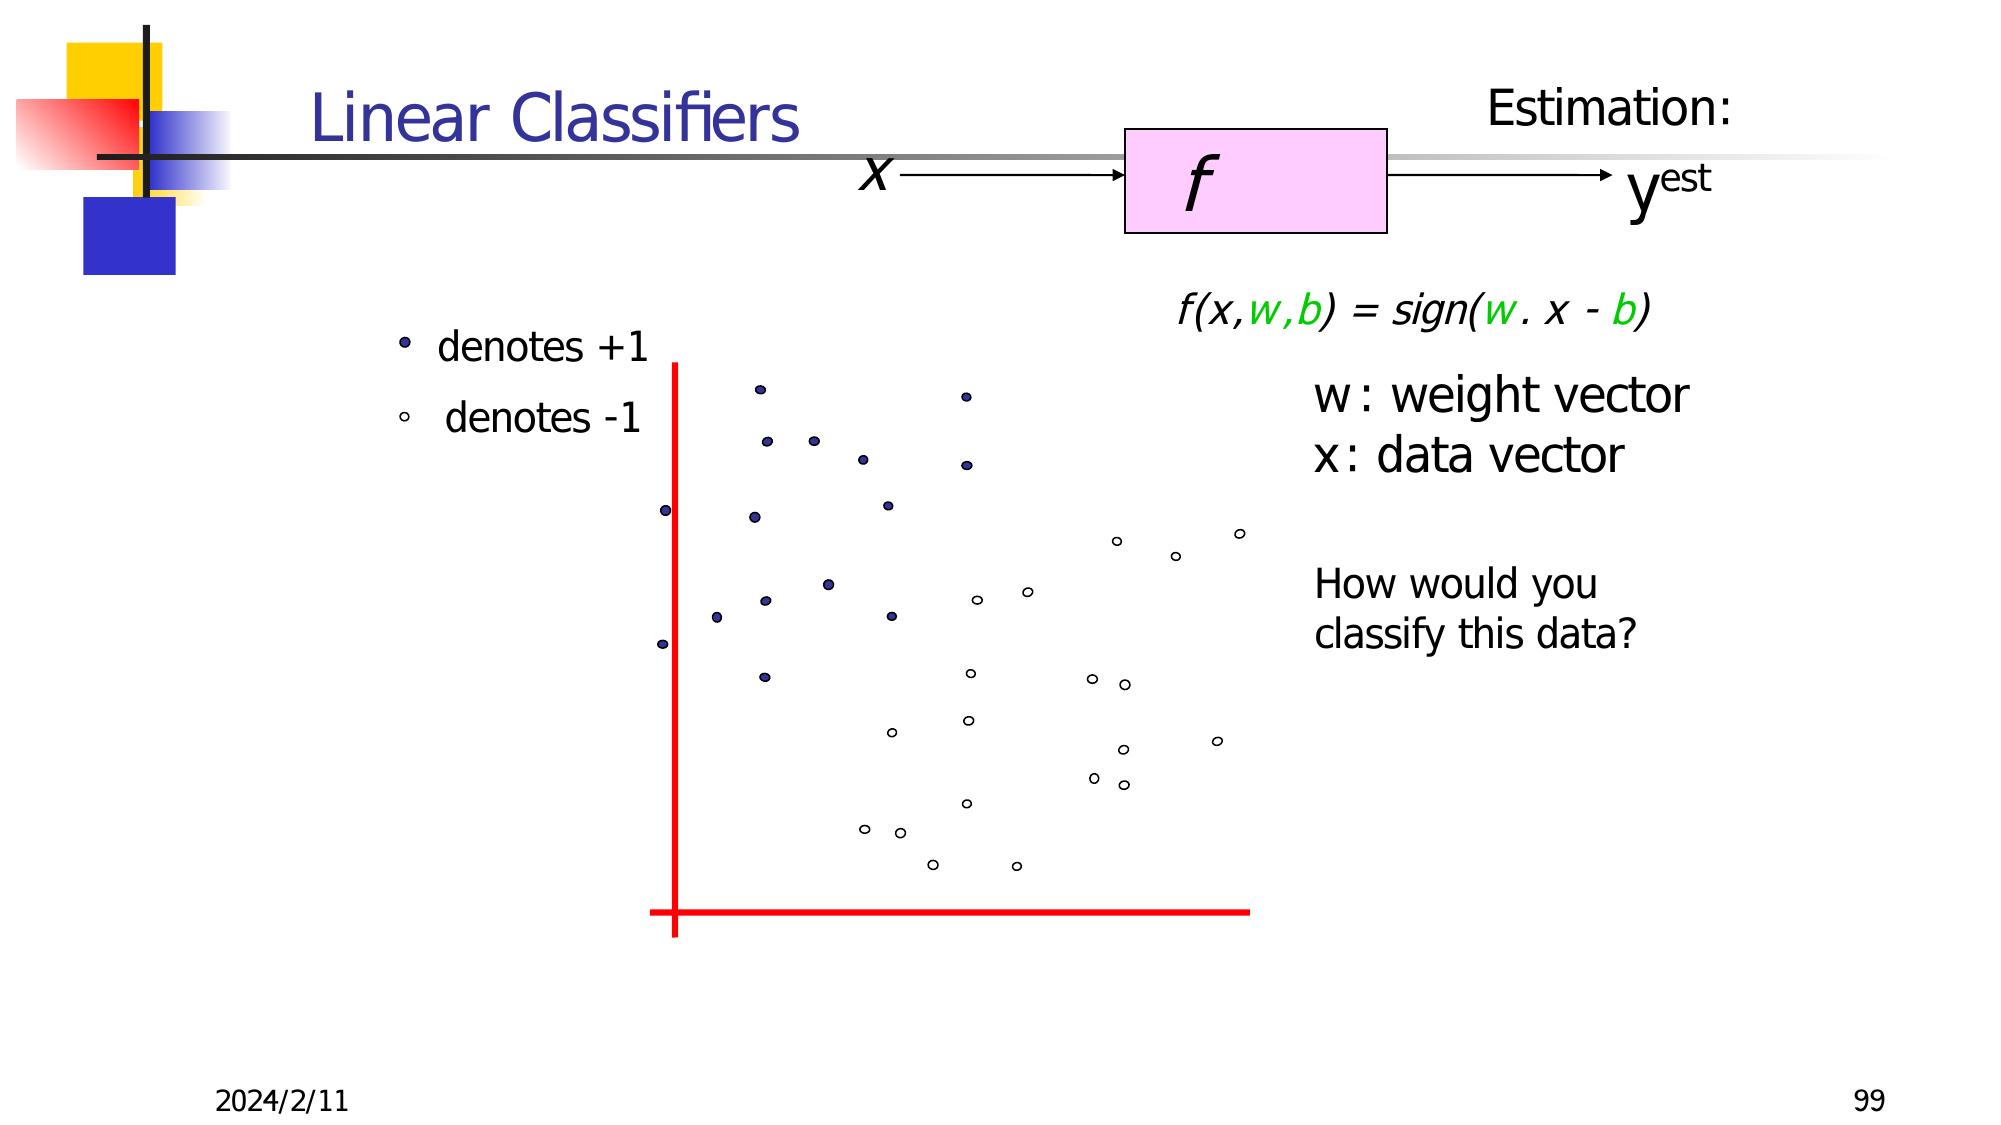

# Linear Classifiers
Estimation:
x
f
yest

f(x,w,b) = sign(w. x - b)
denotes +1
denotes -1

w: weight vector
x: data vector

How would you classify this data?

2024/2/11
99